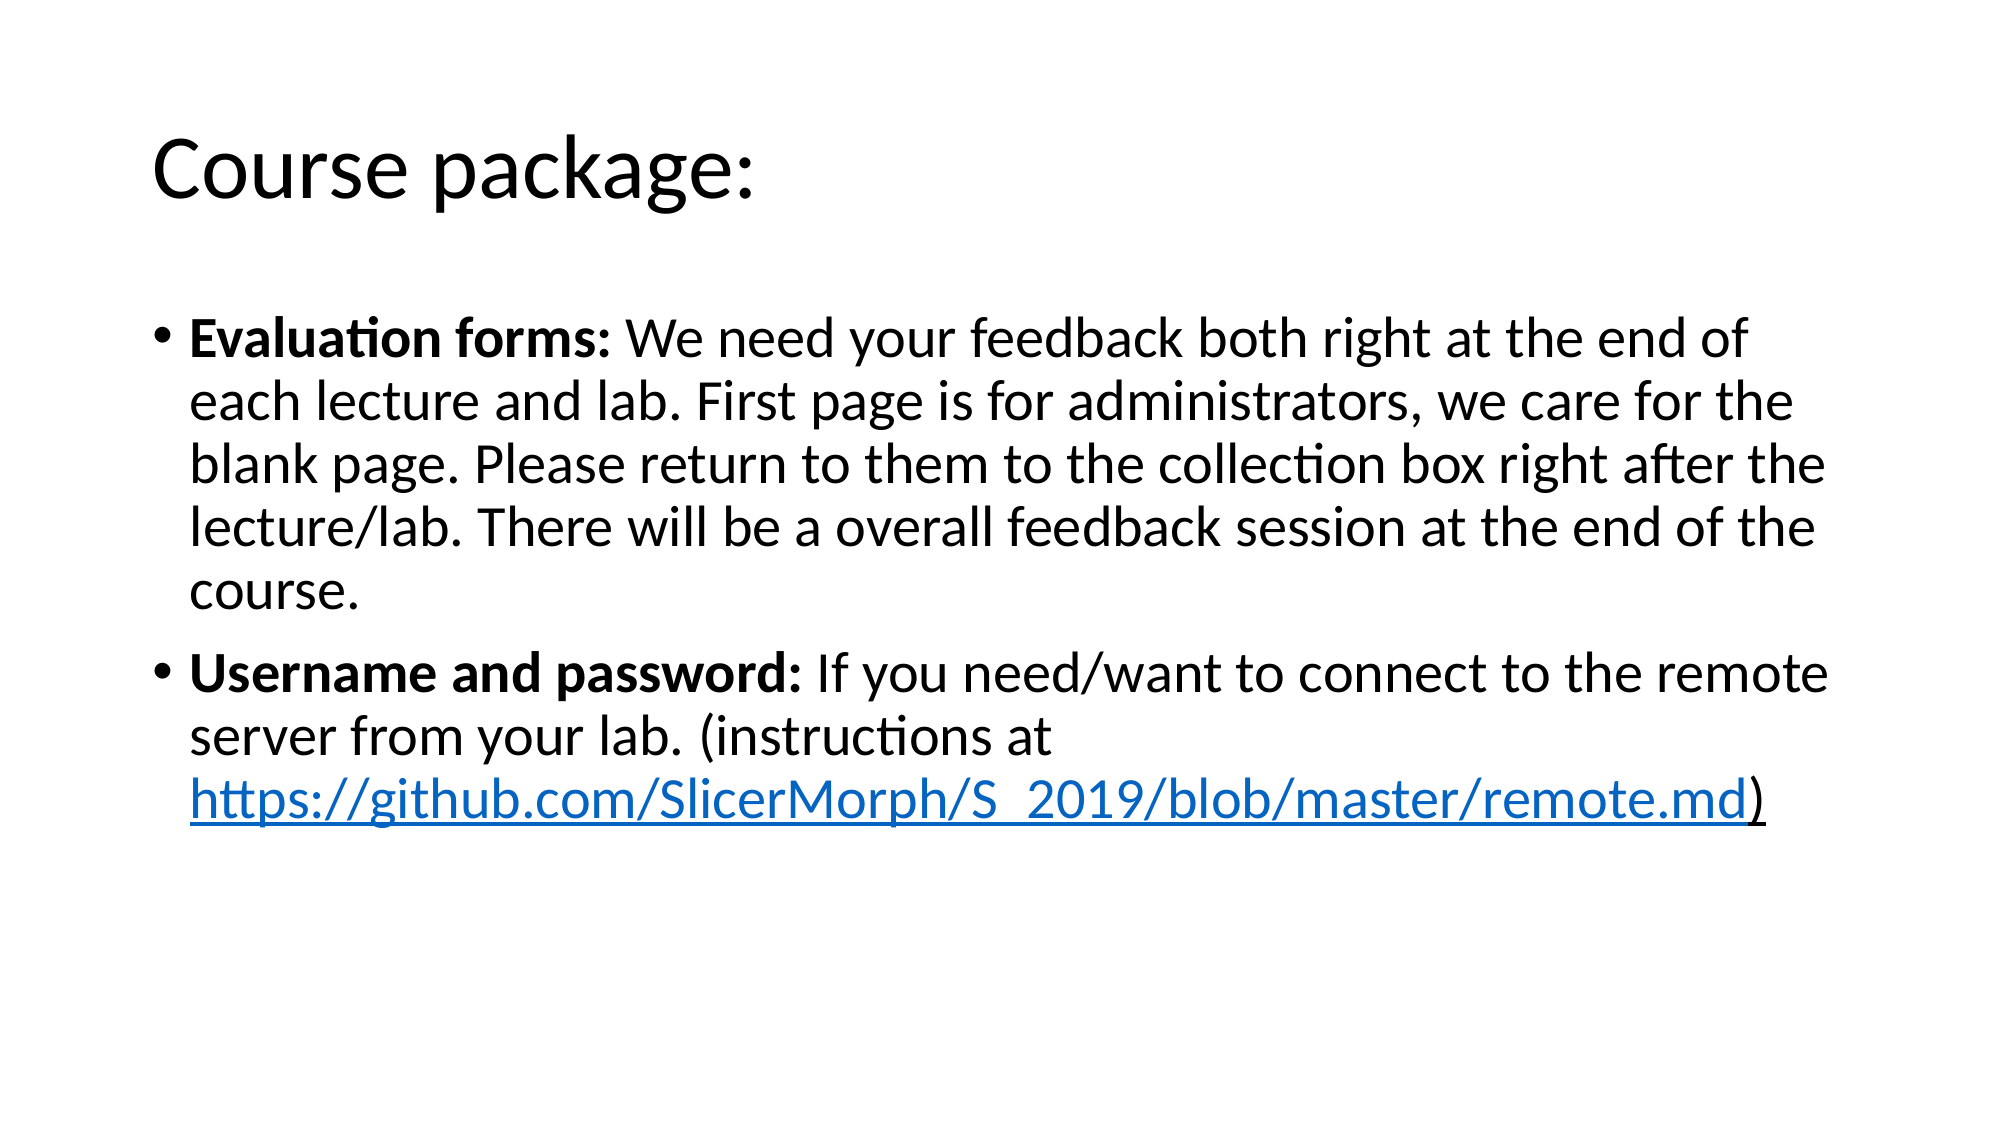

# Course package:
Evaluation forms: We need your feedback both right at the end of each lecture and lab. First page is for administrators, we care for the blank page. Please return to them to the collection box right after the lecture/lab. There will be a overall feedback session at the end of the course.
Username and password: If you need/want to connect to the remote server from your lab. (instructions at https://github.com/SlicerMorph/S_2019/blob/master/remote.md)